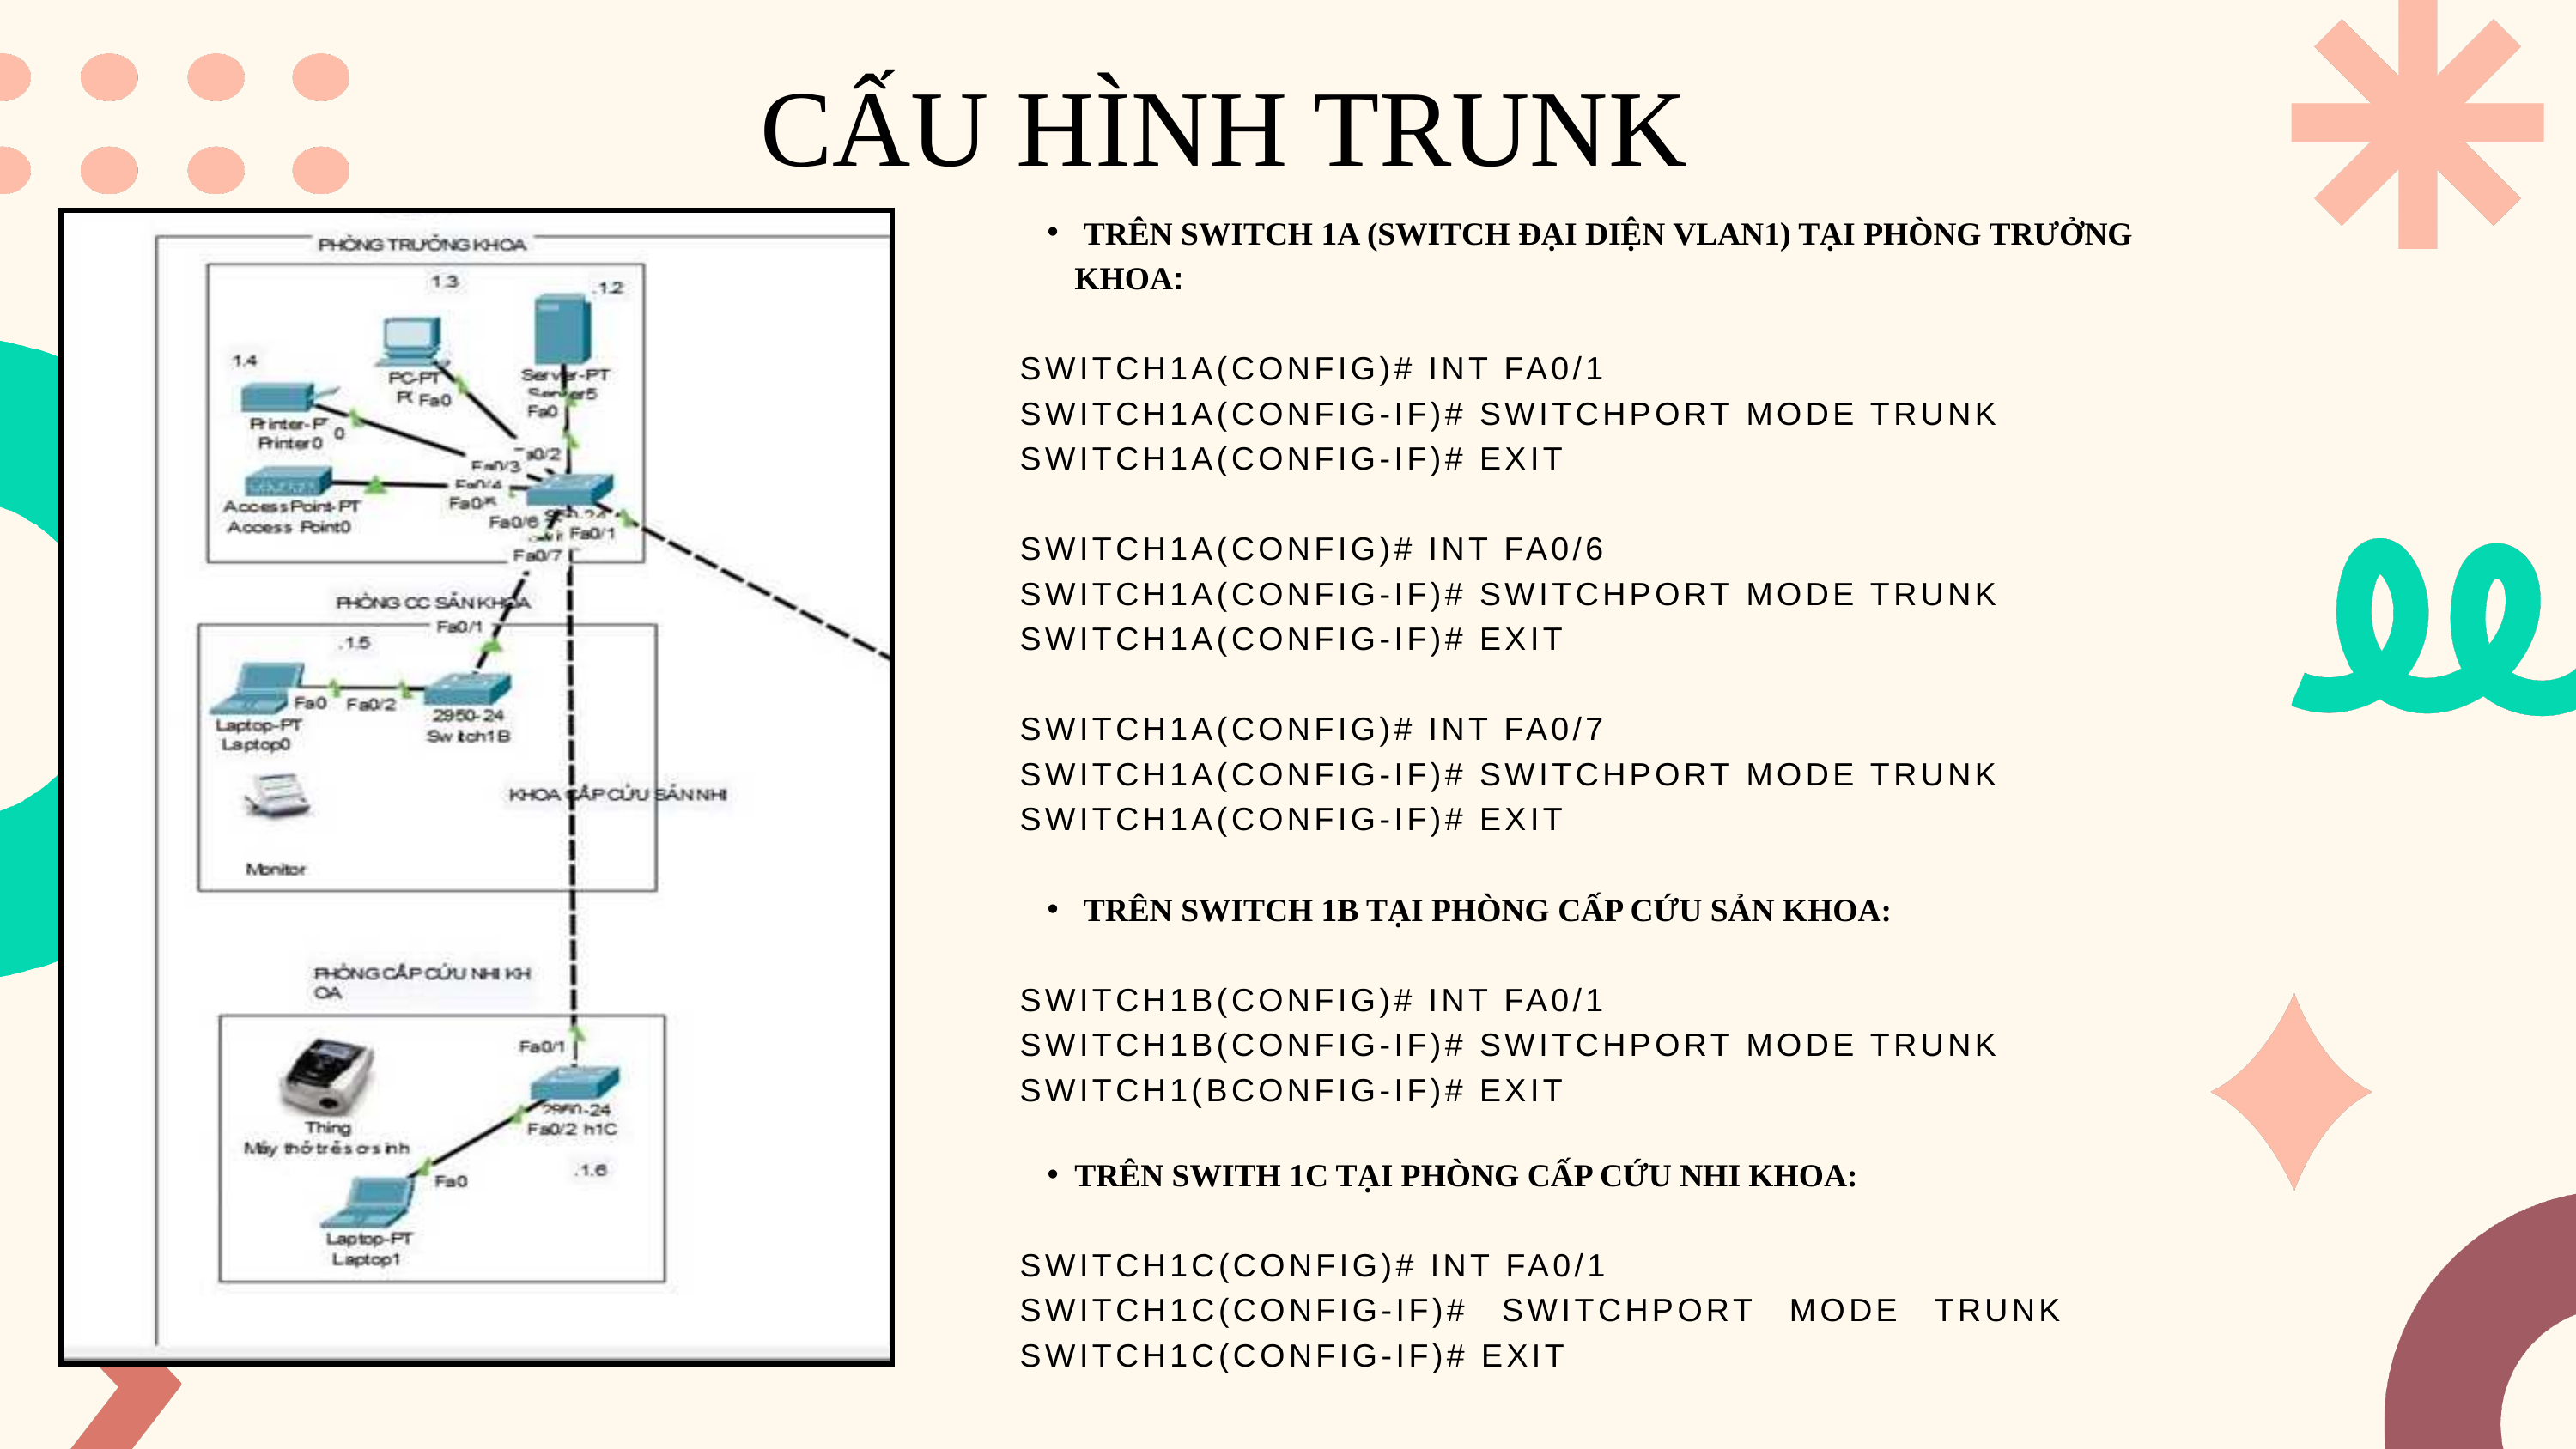

CẤU HÌNH TRUNK

 TRÊN SWITCH 1A (SWITCH ĐẠI DIỆN VLAN1) TẠI PHÒNG TRƯỞNG KHOA:

SWITCH1A(CONFIG)# INT FA0/1
SWITCH1A(CONFIG-IF)# SWITCHPORT MODE TRUNK
SWITCH1A(CONFIG-IF)# EXIT

SWITCH1A(CONFIG)# INT FA0/6
SWITCH1A(CONFIG-IF)# SWITCHPORT MODE TRUNK
SWITCH1A(CONFIG-IF)# EXIT

SWITCH1A(CONFIG)# INT FA0/7
SWITCH1A(CONFIG-IF)# SWITCHPORT MODE TRUNK SWITCH1A(CONFIG-IF)# EXIT

 TRÊN SWITCH 1B TẠI PHÒNG CẤP CỨU SẢN KHOA:

SWITCH1B(CONFIG)# INT FA0/1
SWITCH1B(CONFIG-IF)# SWITCHPORT MODE TRUNK SWITCH1(BCONFIG-IF)# EXIT

TRÊN SWITH 1C TẠI PHÒNG CẤP CỨU NHI KHOA:

SWITCH1C(CONFIG)# INT FA0/1
SWITCH1C(CONFIG-IF)# SWITCHPORT MODE TRUNK SWITCH1C(CONFIG-IF)# EXIT